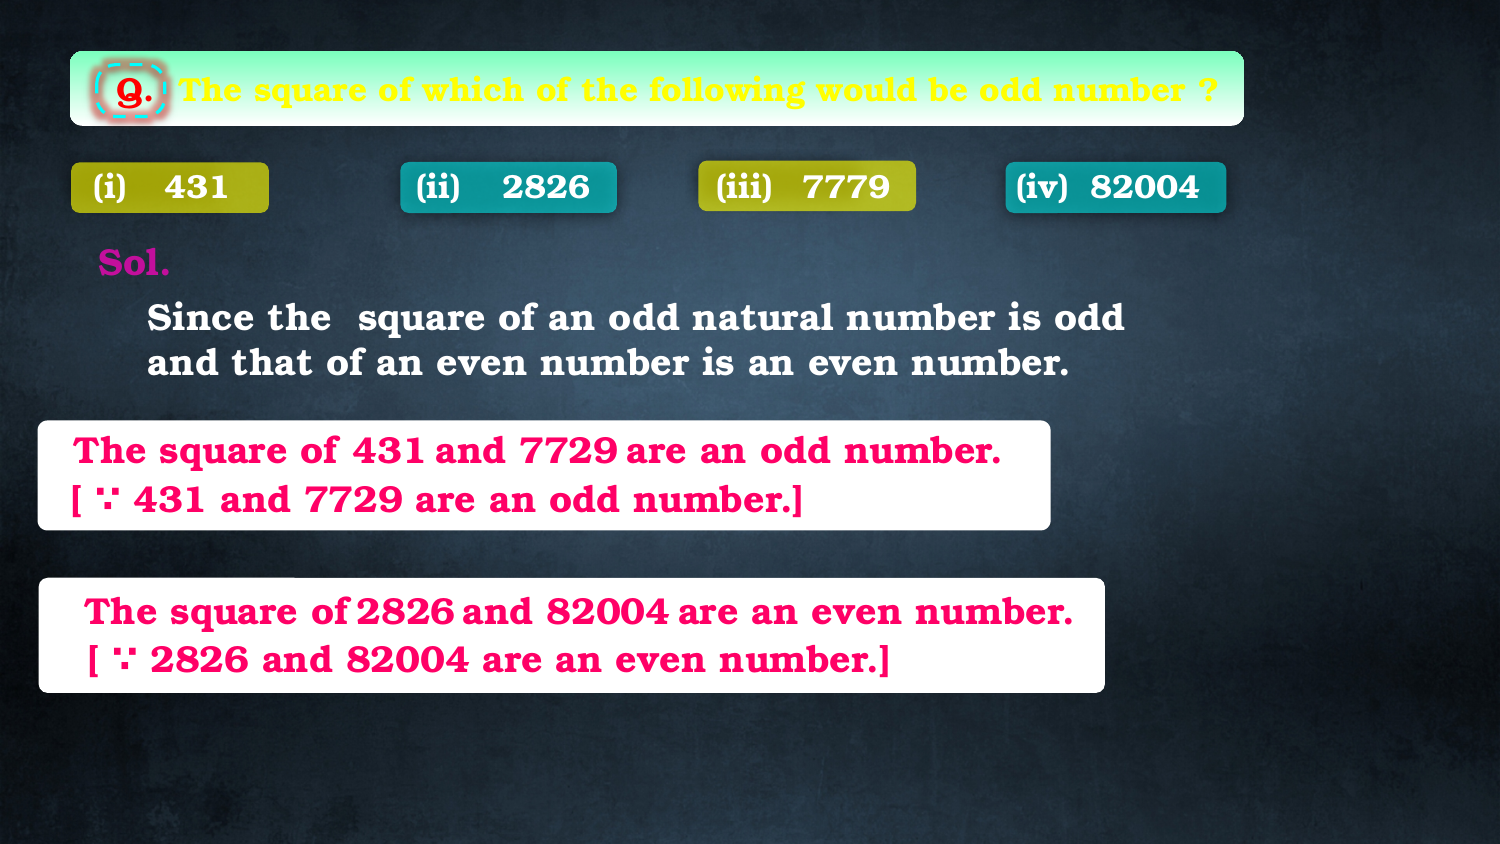

Q.

The square of which of the following would be odd number ?
(i)
431
(ii)
2826
(iii)
7779
(iv)
82004

Sol.
Since the  square of an odd natural number is odd and that of an even number is an even number.
The square of
431
and 7729
are an odd number.

[ ∵ 431 and 7729 are an odd number.]

The square of
2826
and 82004
are an even number.
[ ∵ 2826 and 82004 are an even number.]